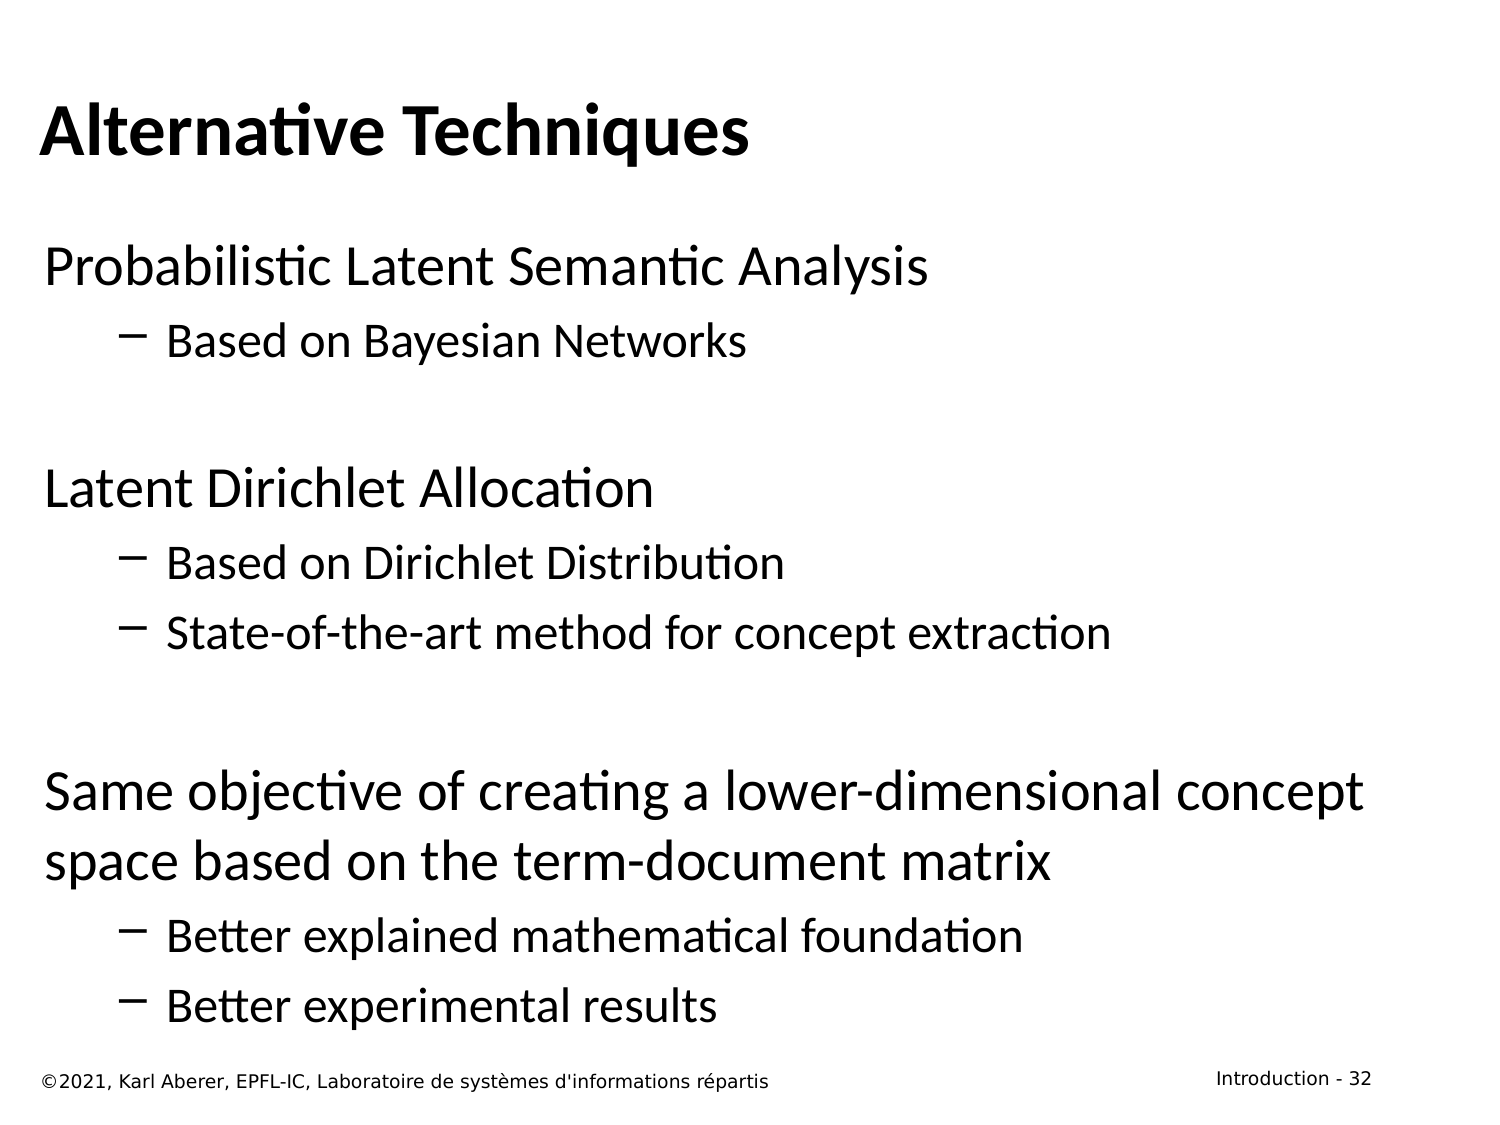

# Alternative Techniques
Probabilistic Latent Semantic Analysis
Based on Bayesian Networks

Latent Dirichlet Allocation
Based on Dirichlet Distribution
State-of-the-art method for concept extraction

Same objective of creating a lower-dimensional concept space based on the term-document matrix
Better explained mathematical foundation
Better experimental results
©2021, Karl Aberer, EPFL-IC, Laboratoire de systèmes d'informations répartis